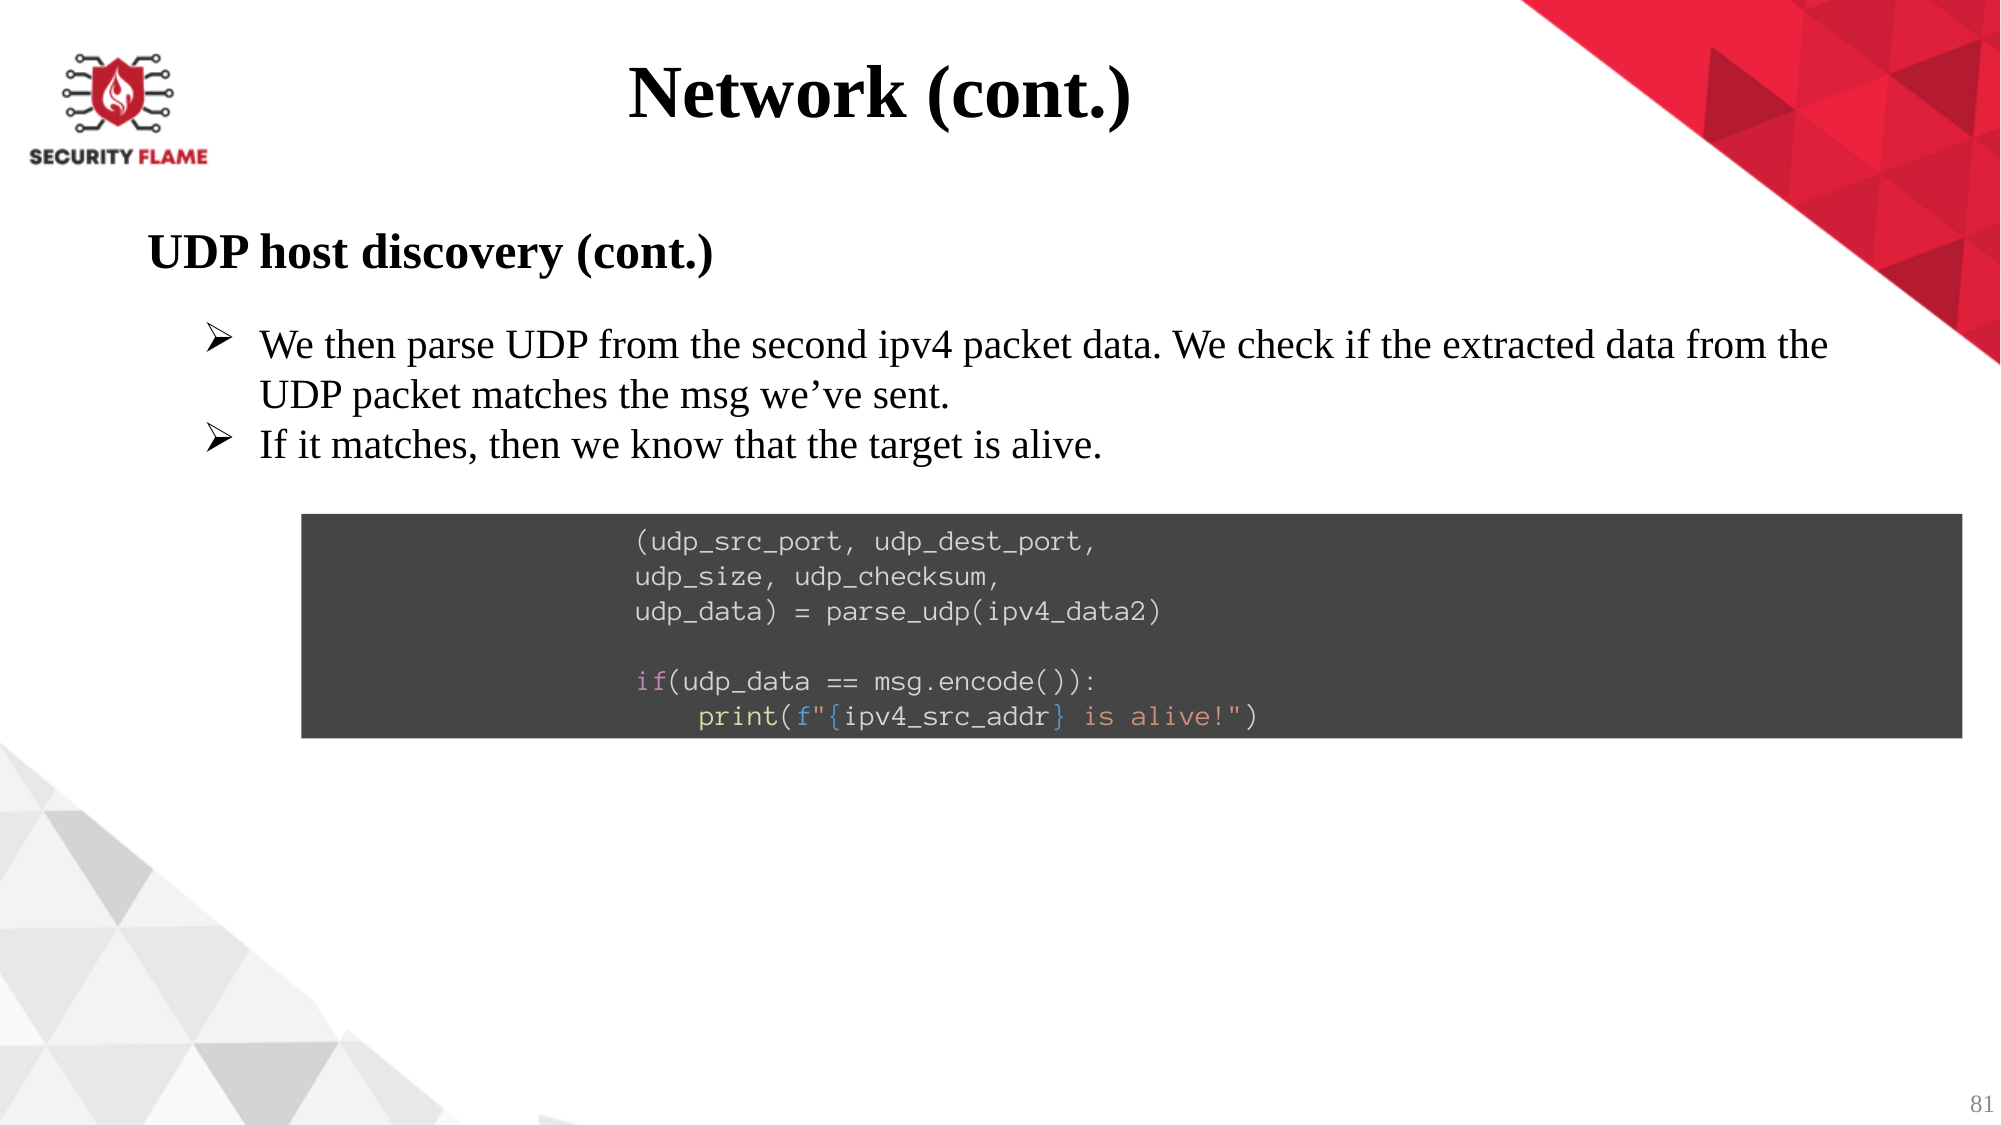

Network (cont.)
UDP host discovery (cont.)
We then parse UDP from the second ipv4 packet data. We check if the extracted data from the UDP packet matches the msg we’ve sent.
If it matches, then we know that the target is alive.
                    (udp_src_port, udp_dest_port,
                    udp_size, udp_checksum,
                    udp_data) = parse_udp(ipv4_data2)
                    if(udp_data == msg.encode()):
                        print(f"{ipv4_src_addr} is alive!")
81